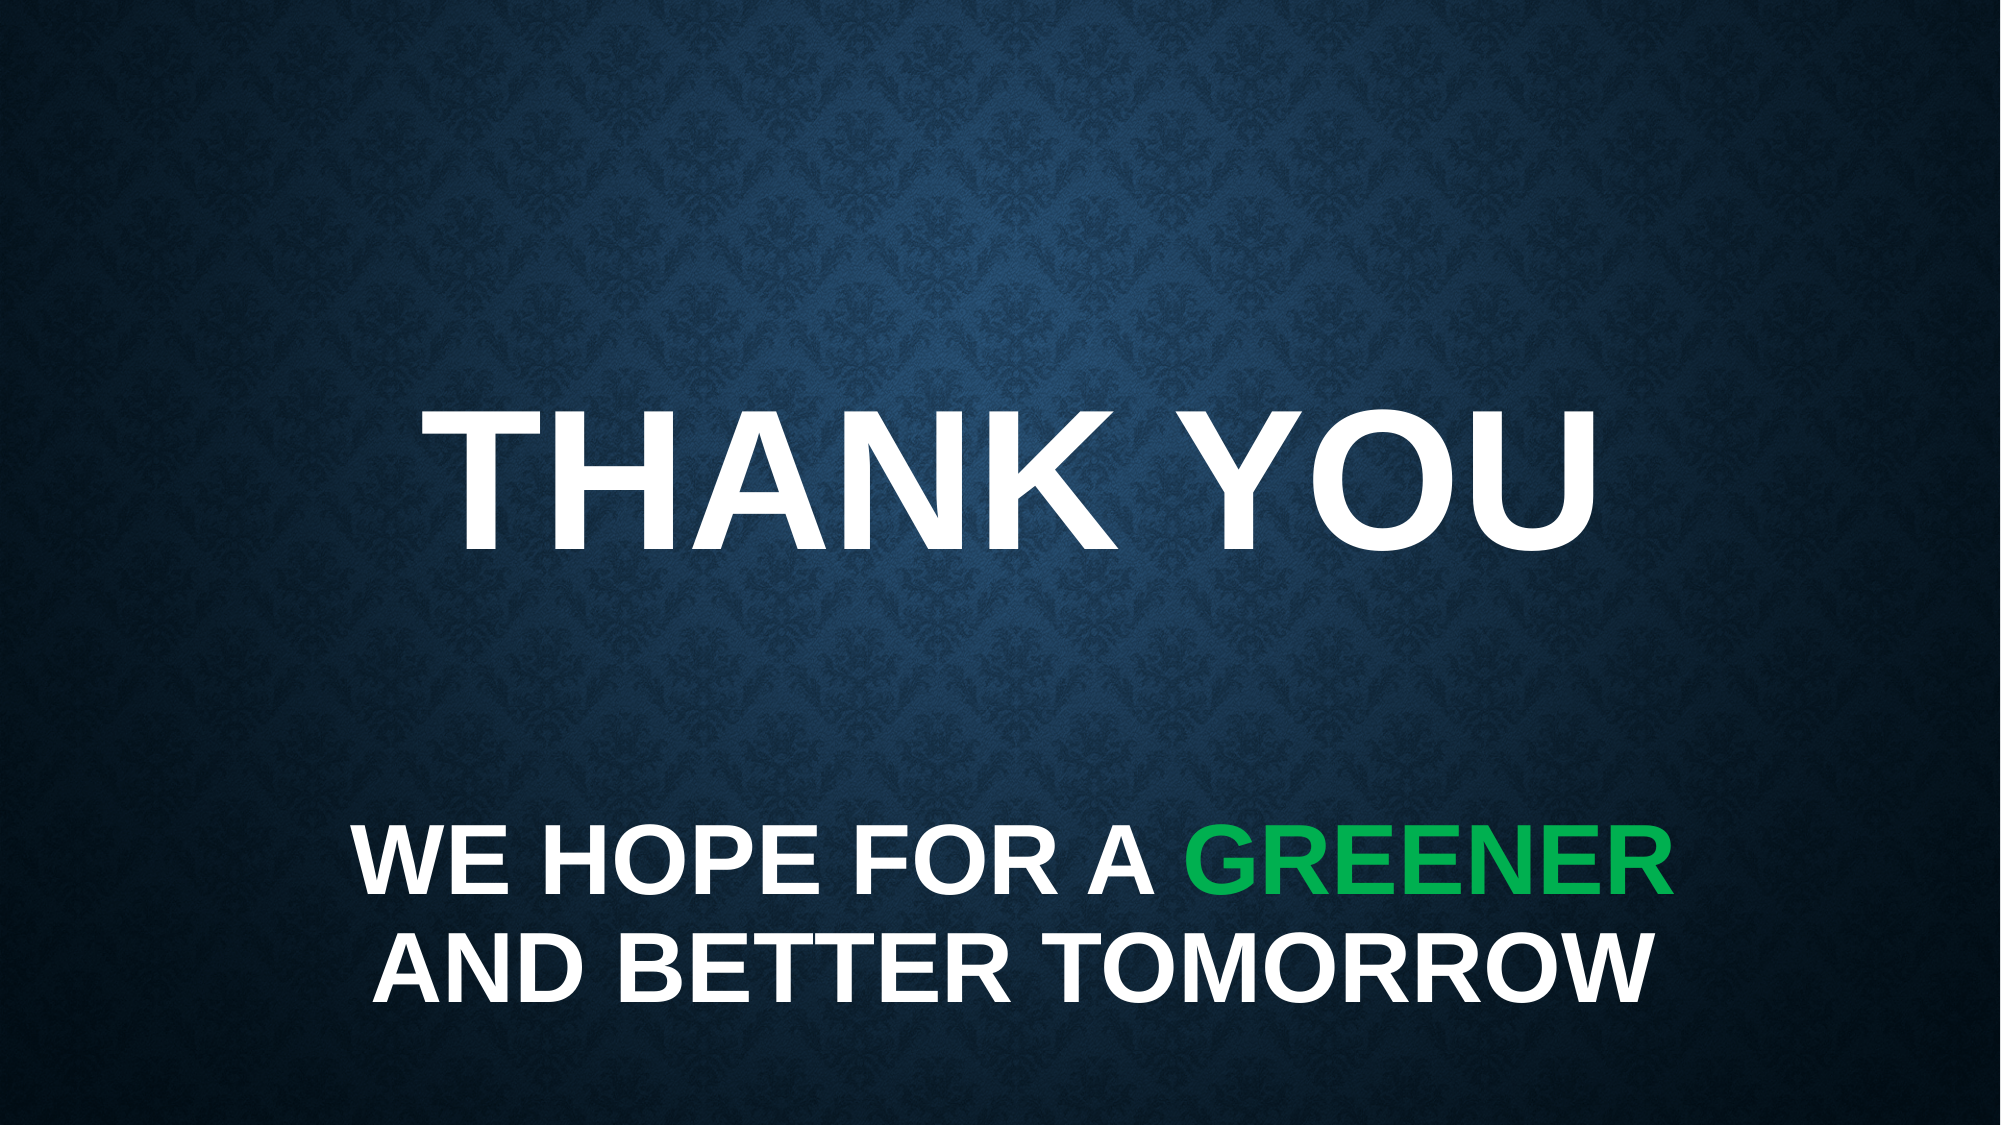

# Thank You we hope for a greener and better tomorrow